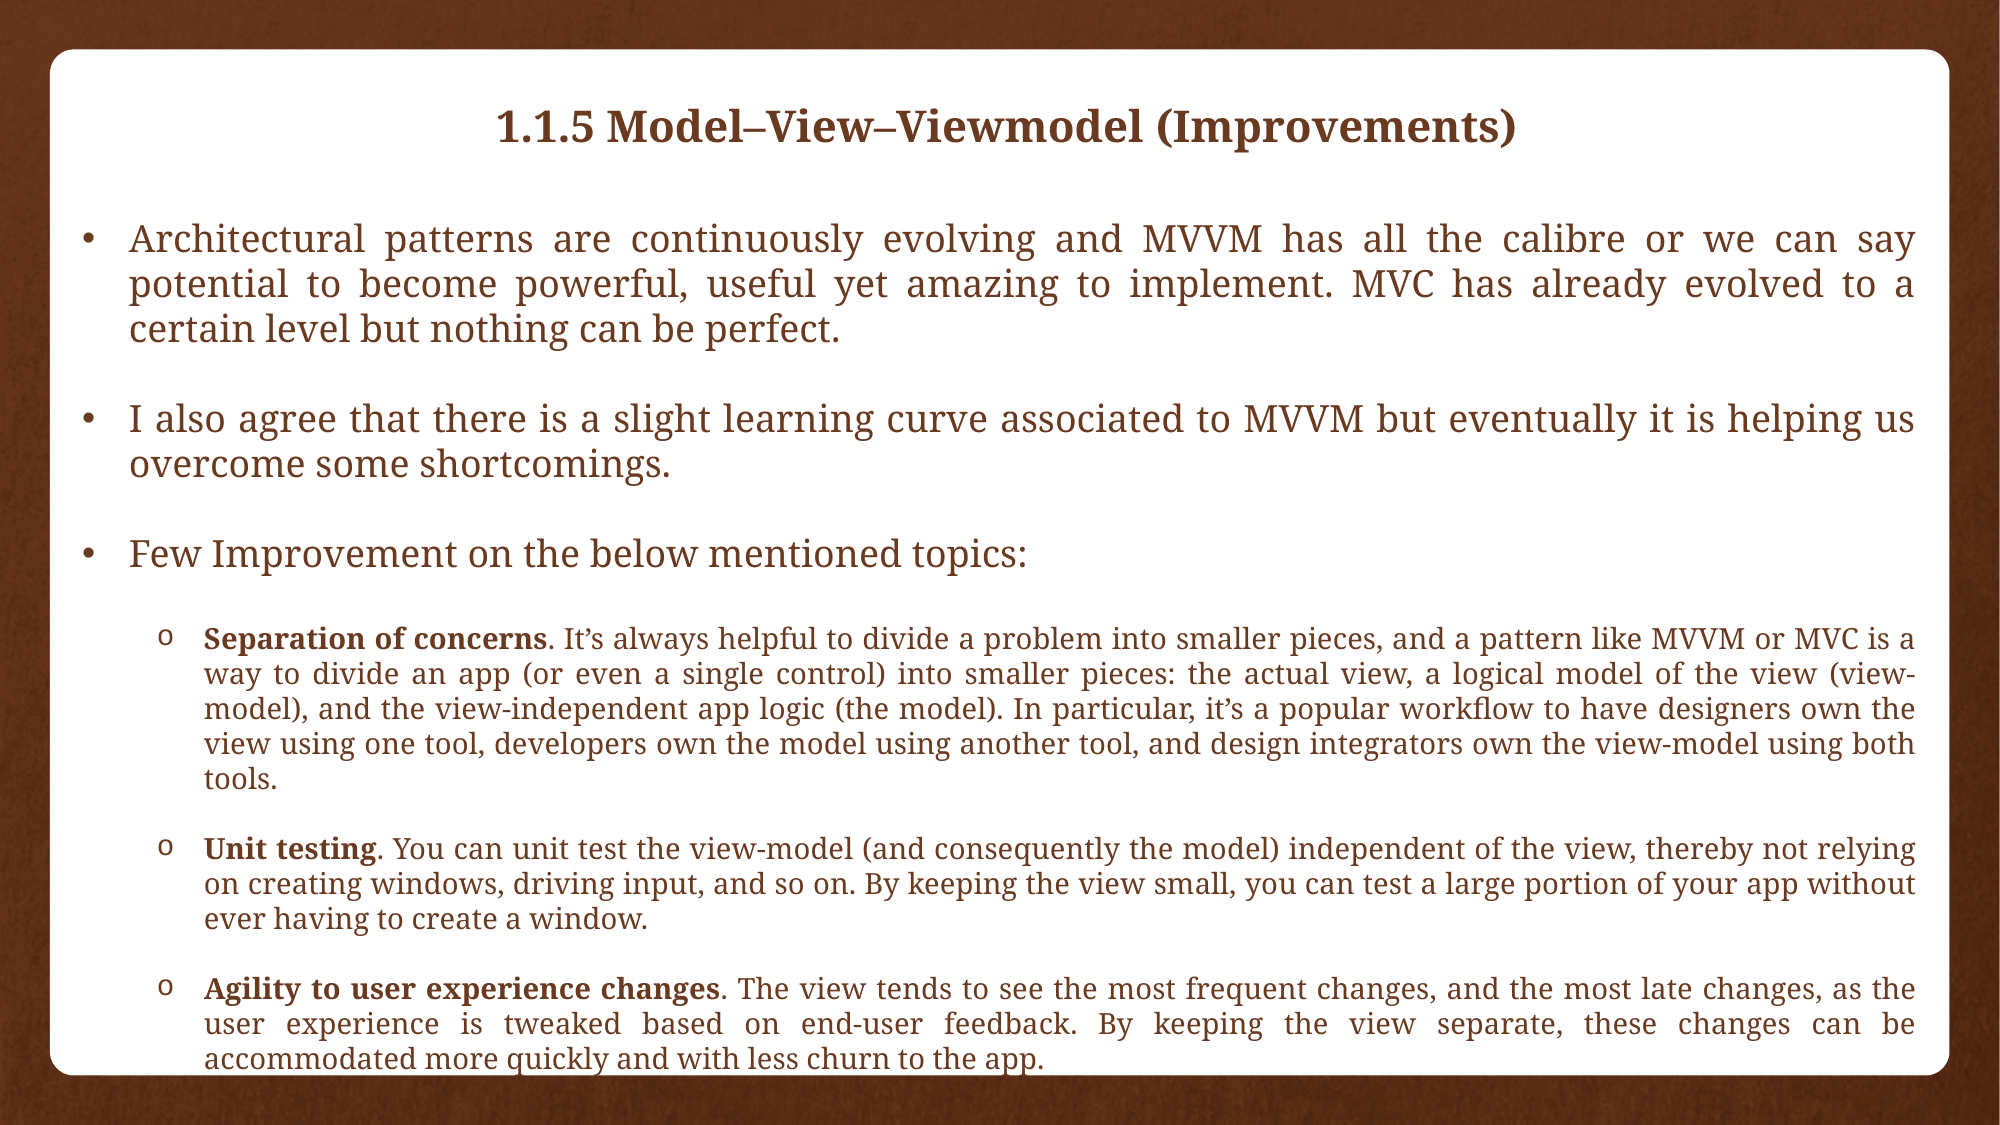

1.1.5 Model–View–Viewmodel (Improvements)
Architectural patterns are continuously evolving and MVVM has all the calibre or we can say potential to become powerful, useful yet amazing to implement. MVC has already evolved to a certain level but nothing can be perfect.

I also agree that there is a slight learning curve associated to MVVM but eventually it is helping us overcome some shortcomings.

Few Improvement on the below mentioned topics:

Separation of concerns. It’s always helpful to divide a problem into smaller pieces, and a pattern like MVVM or MVC is a way to divide an app (or even a single control) into smaller pieces: the actual view, a logical model of the view (view-model), and the view-independent app logic (the model). In particular, it’s a popular workflow to have designers own the view using one tool, developers own the model using another tool, and design integrators own the view-model using both tools.

Unit testing. You can unit test the view-model (and consequently the model) independent of the view, thereby not relying on creating windows, driving input, and so on. By keeping the view small, you can test a large portion of your app without ever having to create a window.

Agility to user experience changes. The view tends to see the most frequent changes, and the most late changes, as the user experience is tweaked based on end-user feedback. By keeping the view separate, these changes can be accommodated more quickly and with less churn to the app.